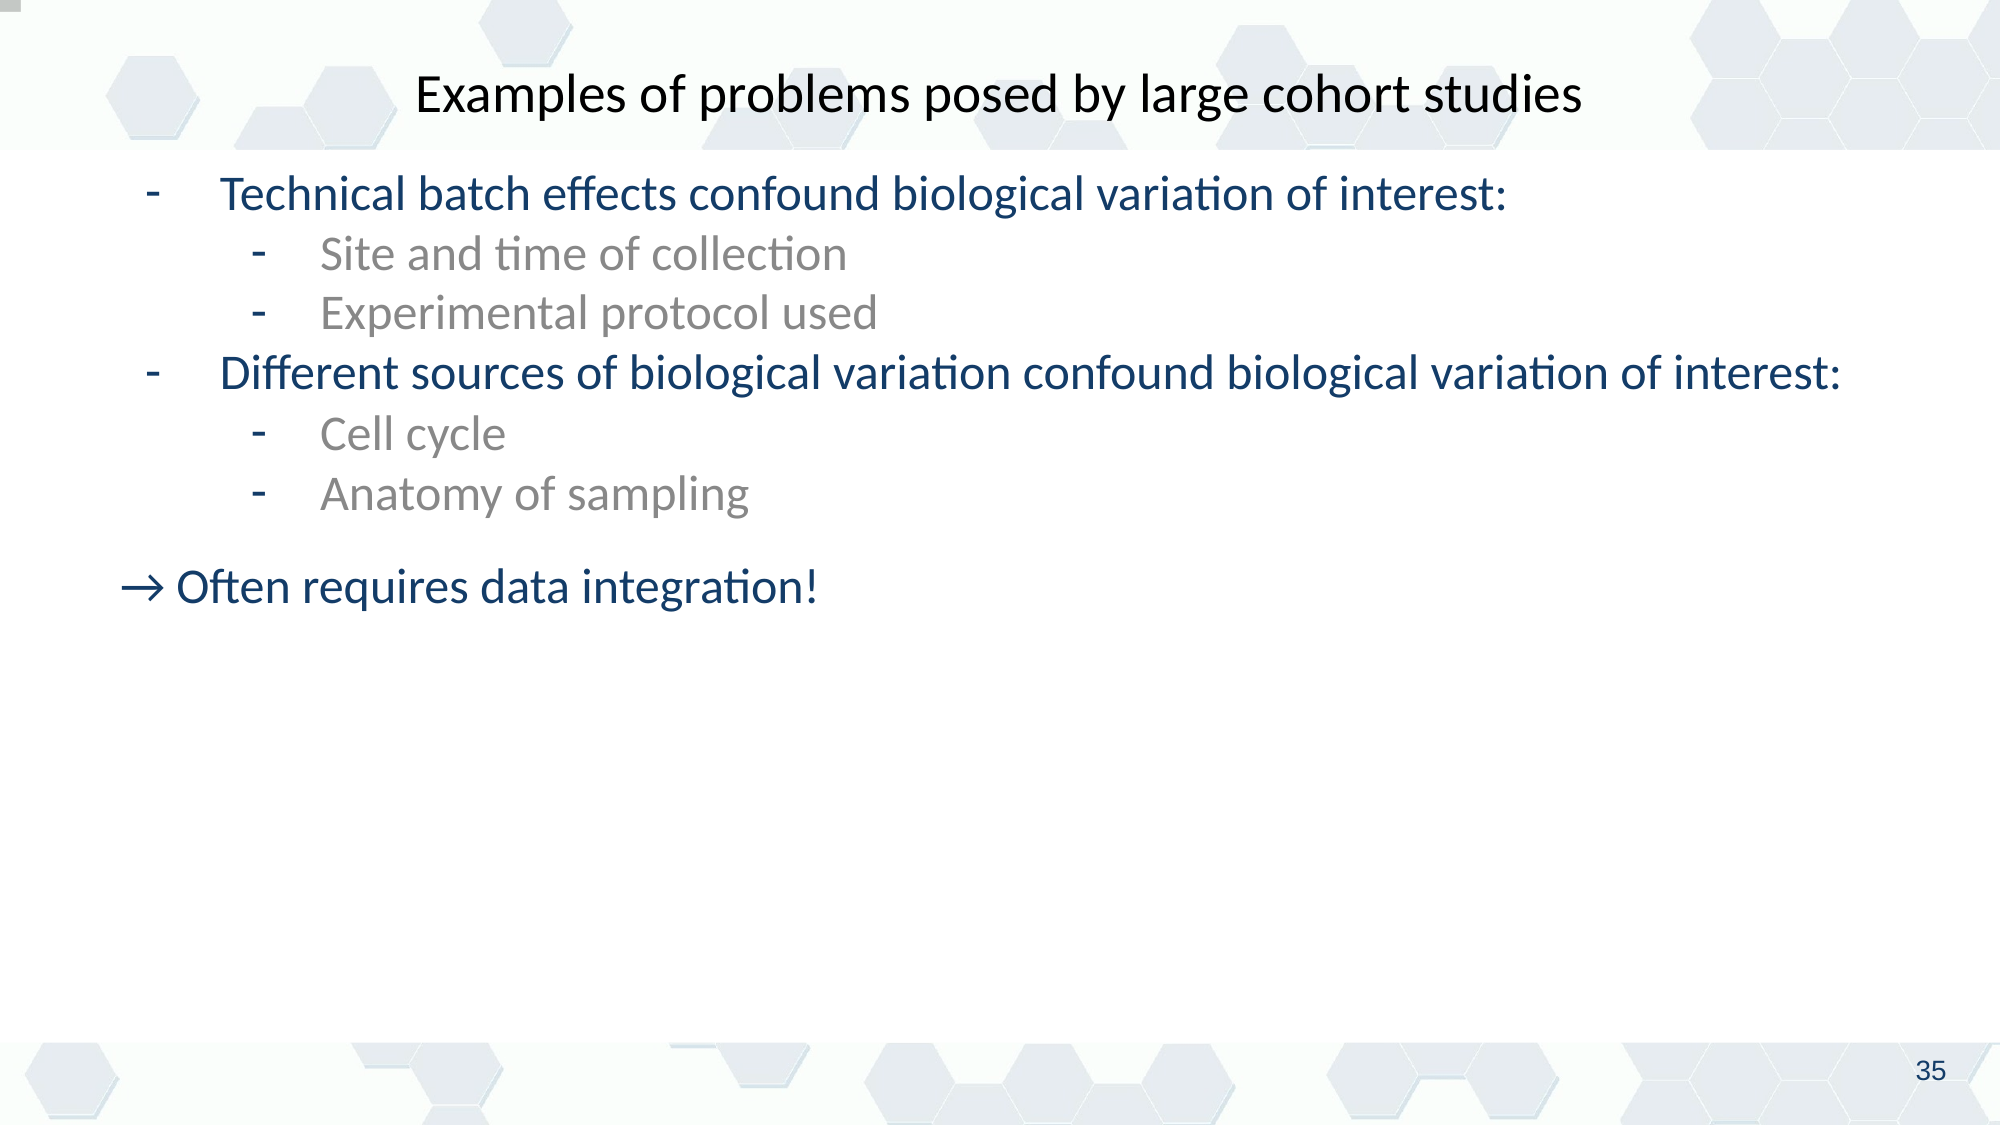

# Examples of problems posed by large cohort studies
Technical batch effects confound biological variation of interest:
Site and time of collection
Experimental protocol used
Different sources of biological variation confound biological variation of interest:
Cell cycle
Anatomy of sampling
→ Often requires data integration!
35